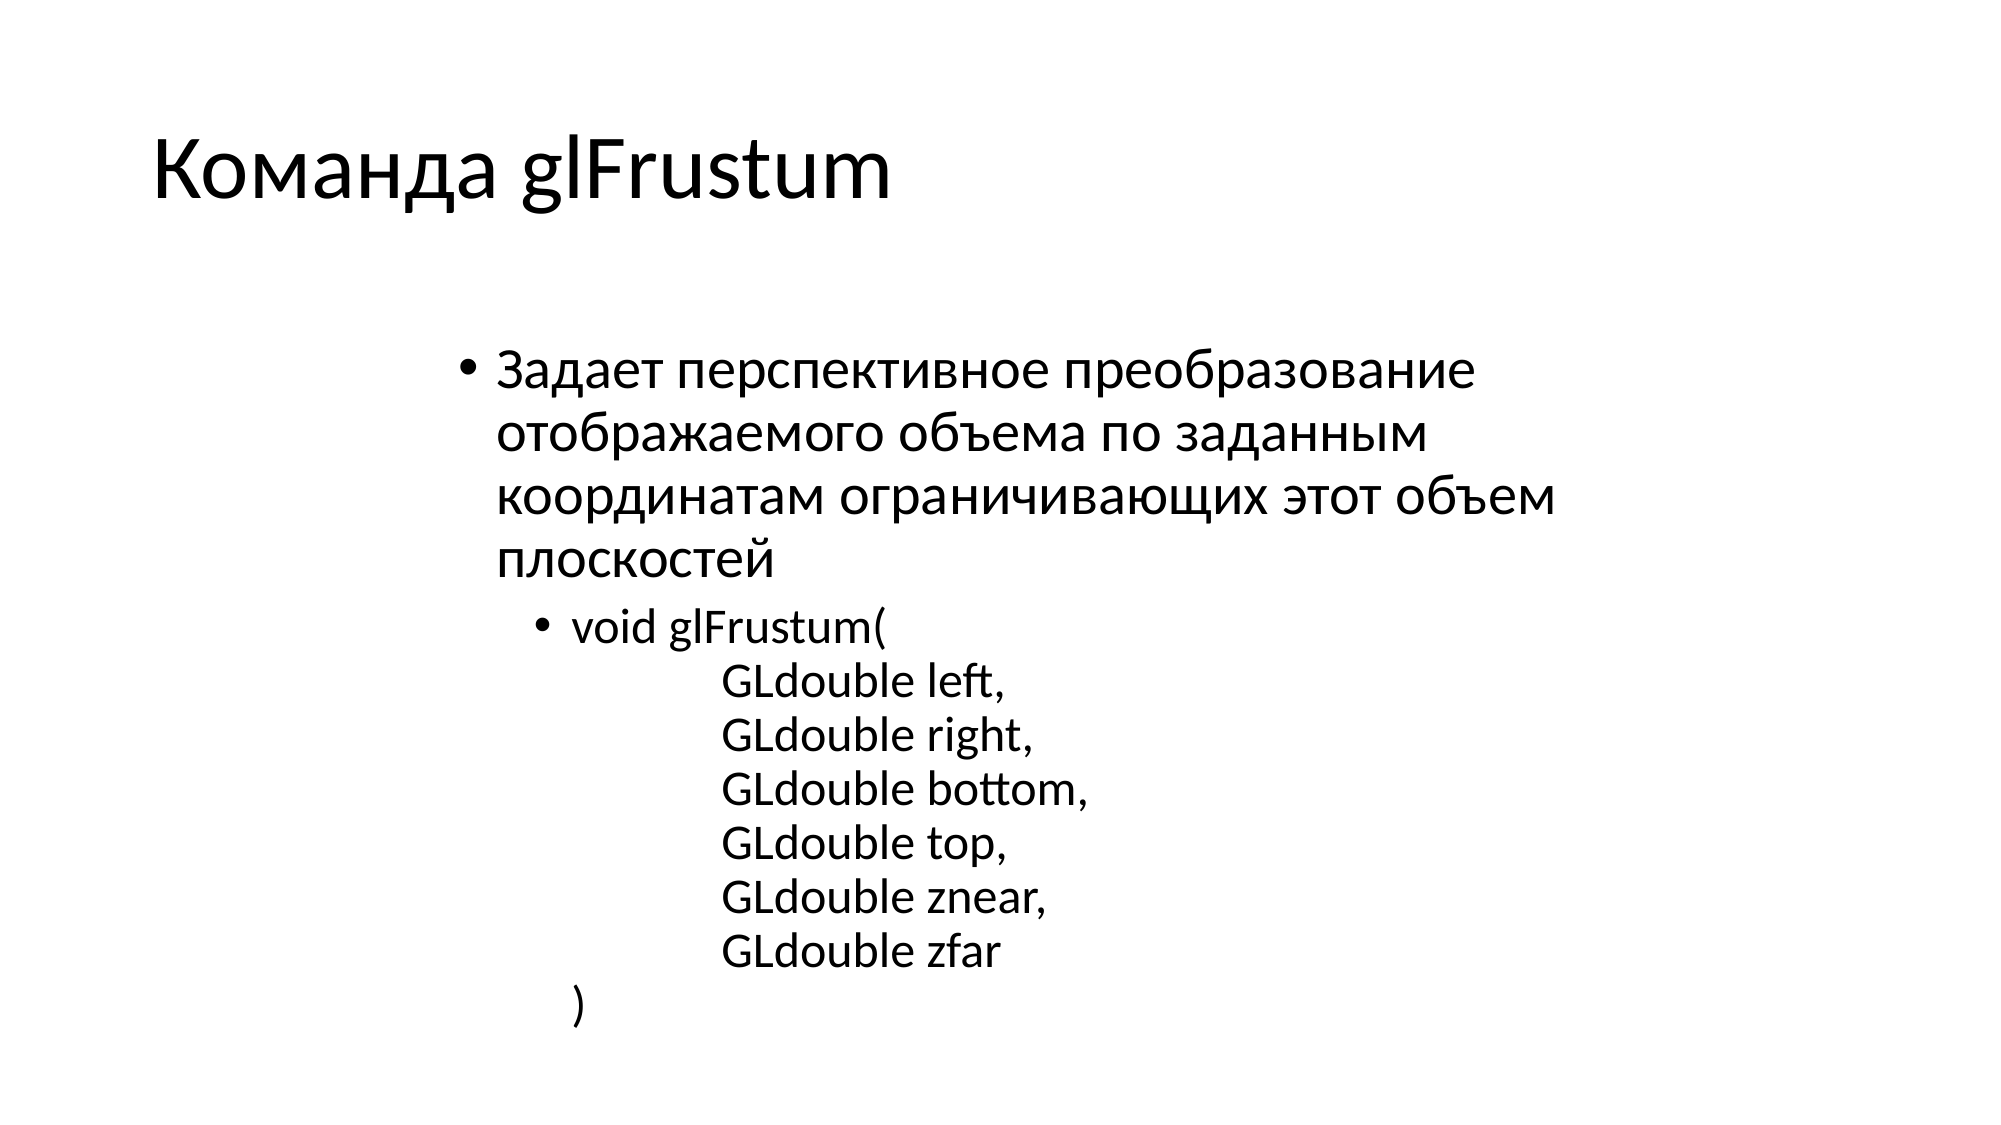

# Команда glFrustum
Задает перспективное преобразование отображаемого объема по заданным координатам ограничивающих этот объем плоскостей
void glFrustum(
	GLdouble left,
	GLdouble right,
	GLdouble bottom,
	GLdouble top,
	GLdouble znear,
	GLdouble zfar
)